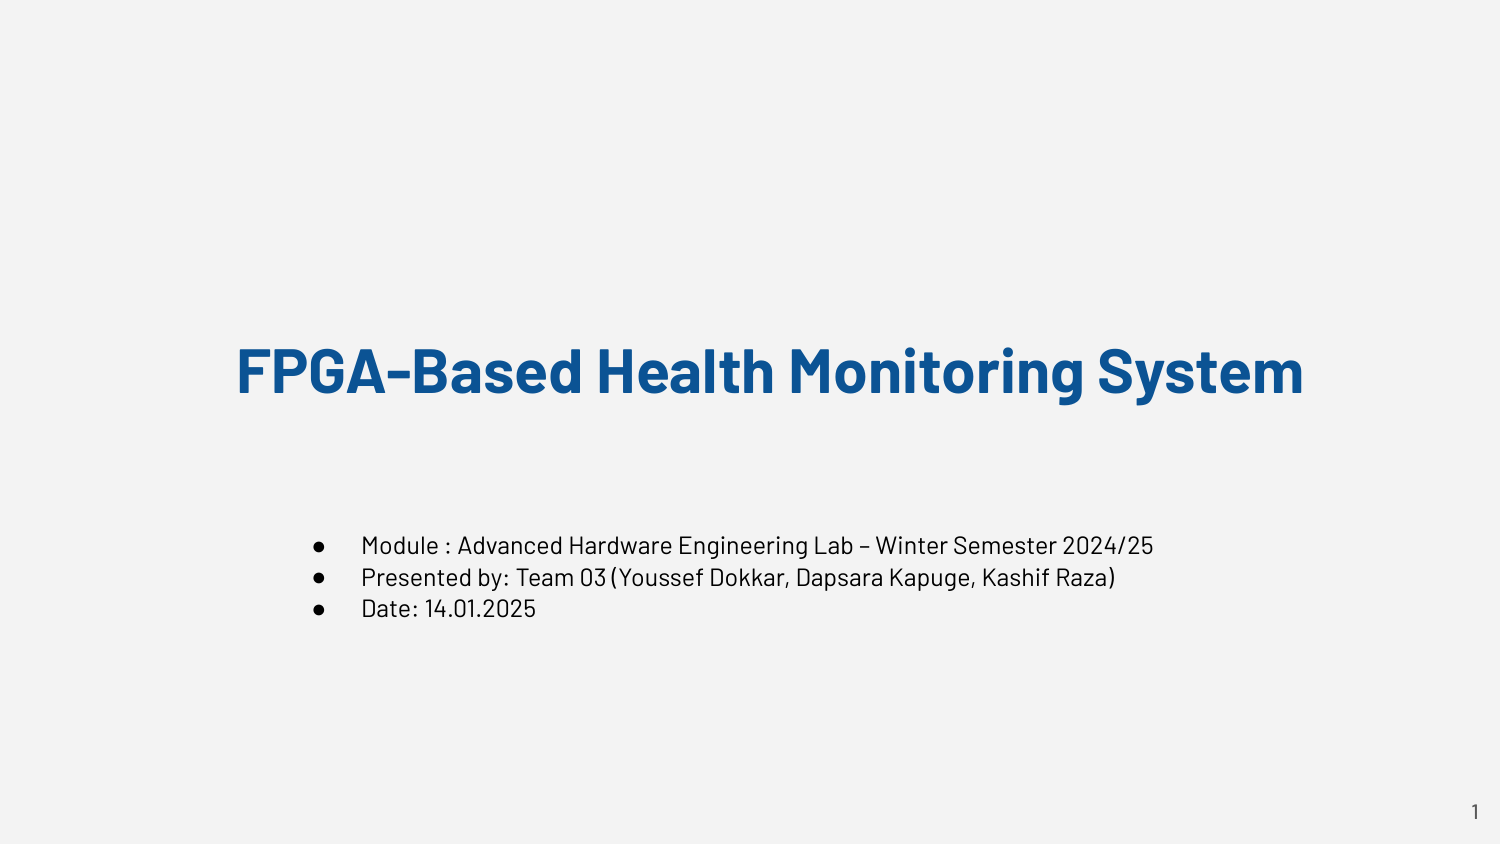

# FPGA-Based Health Monitoring System

Module : Advanced Hardware Engineering Lab – Winter Semester 2024/25
Presented by: Team 03 (Youssef Dokkar, Dapsara Kapuge, Kashif Raza)
Date: 14.01.2025

1